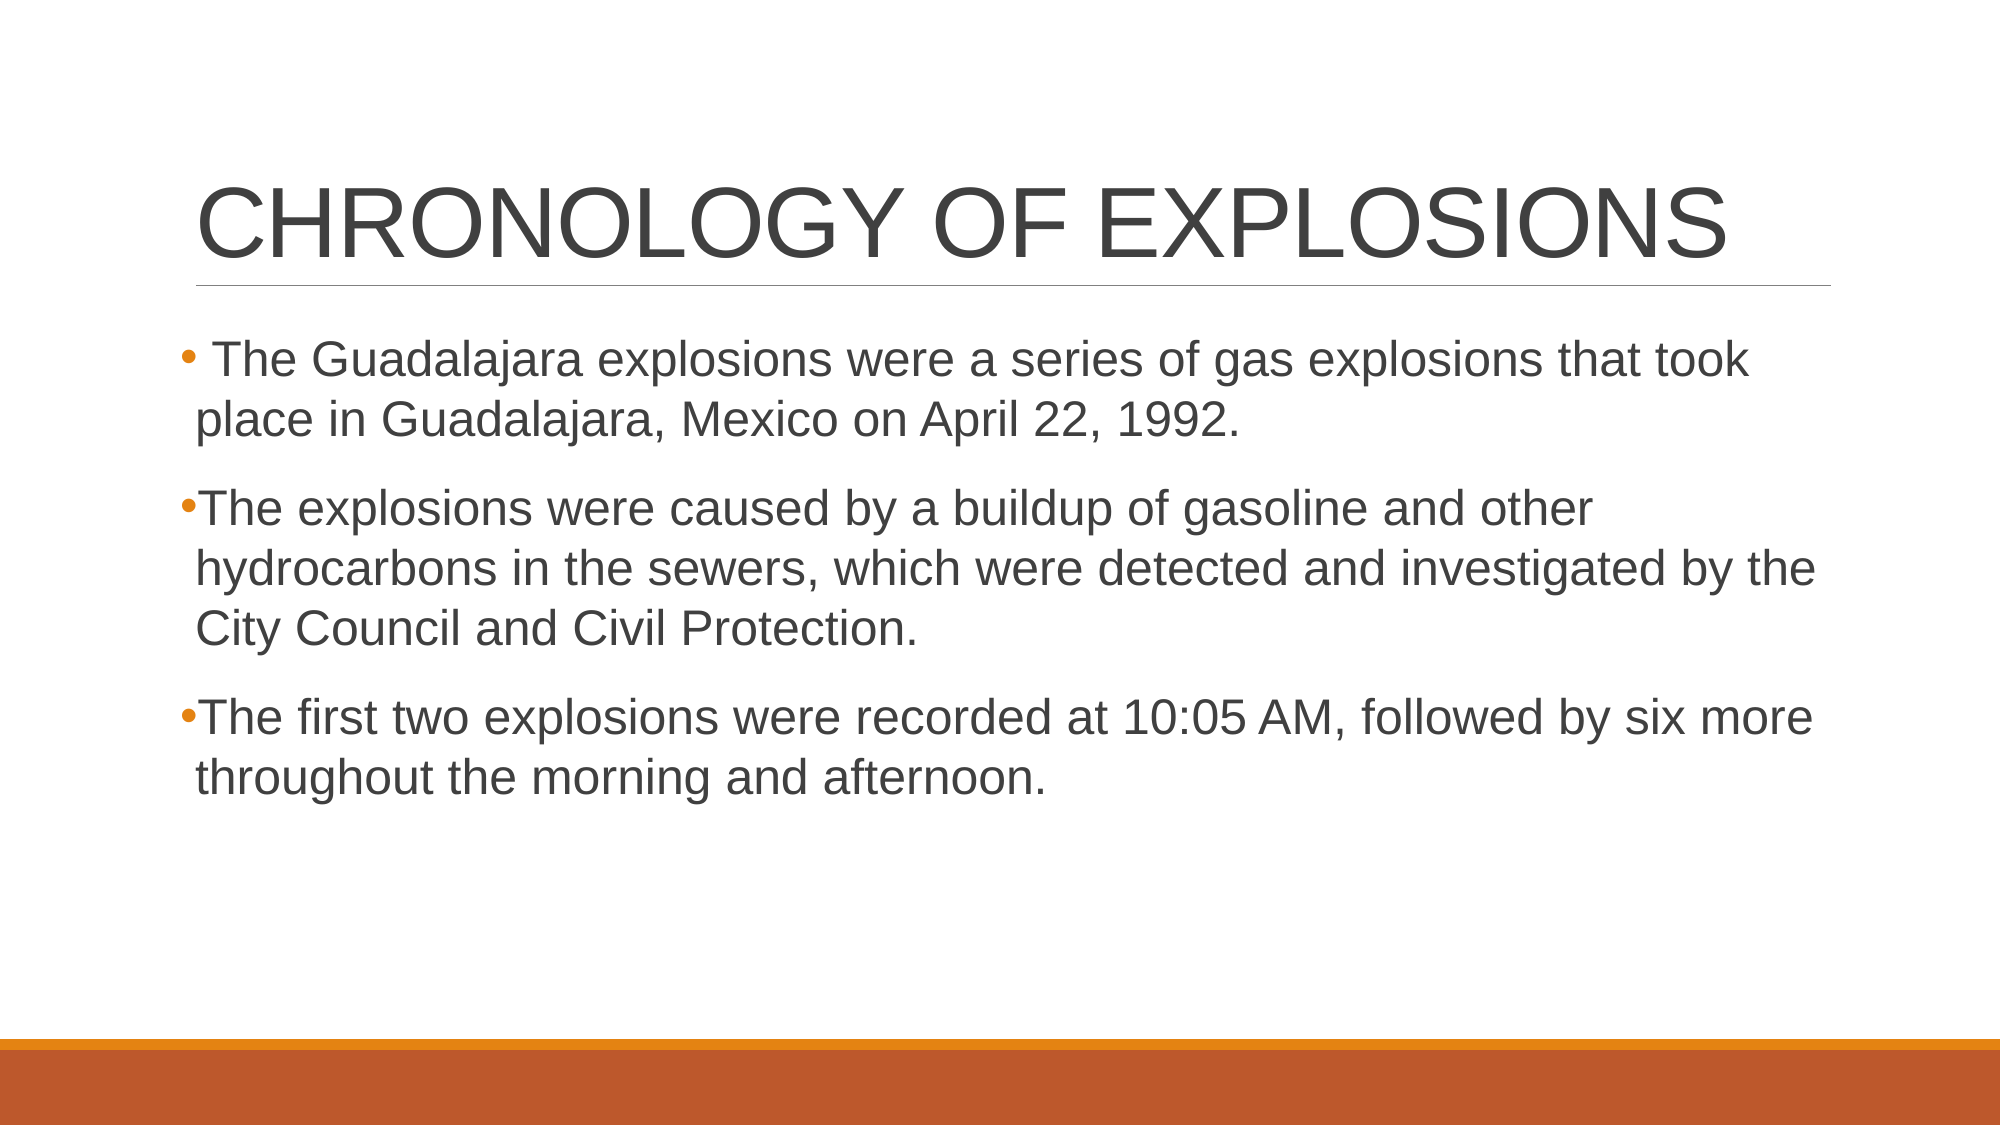

# CHRONOLOGY OF EXPLOSIONS
 The Guadalajara explosions were a series of gas explosions that took place in Guadalajara, Mexico on April 22, 1992.
The explosions were caused by a buildup of gasoline and other hydrocarbons in the sewers, which were detected and investigated by the City Council and Civil Protection.
The first two explosions were recorded at 10:05 AM, followed by six more throughout the morning and afternoon.